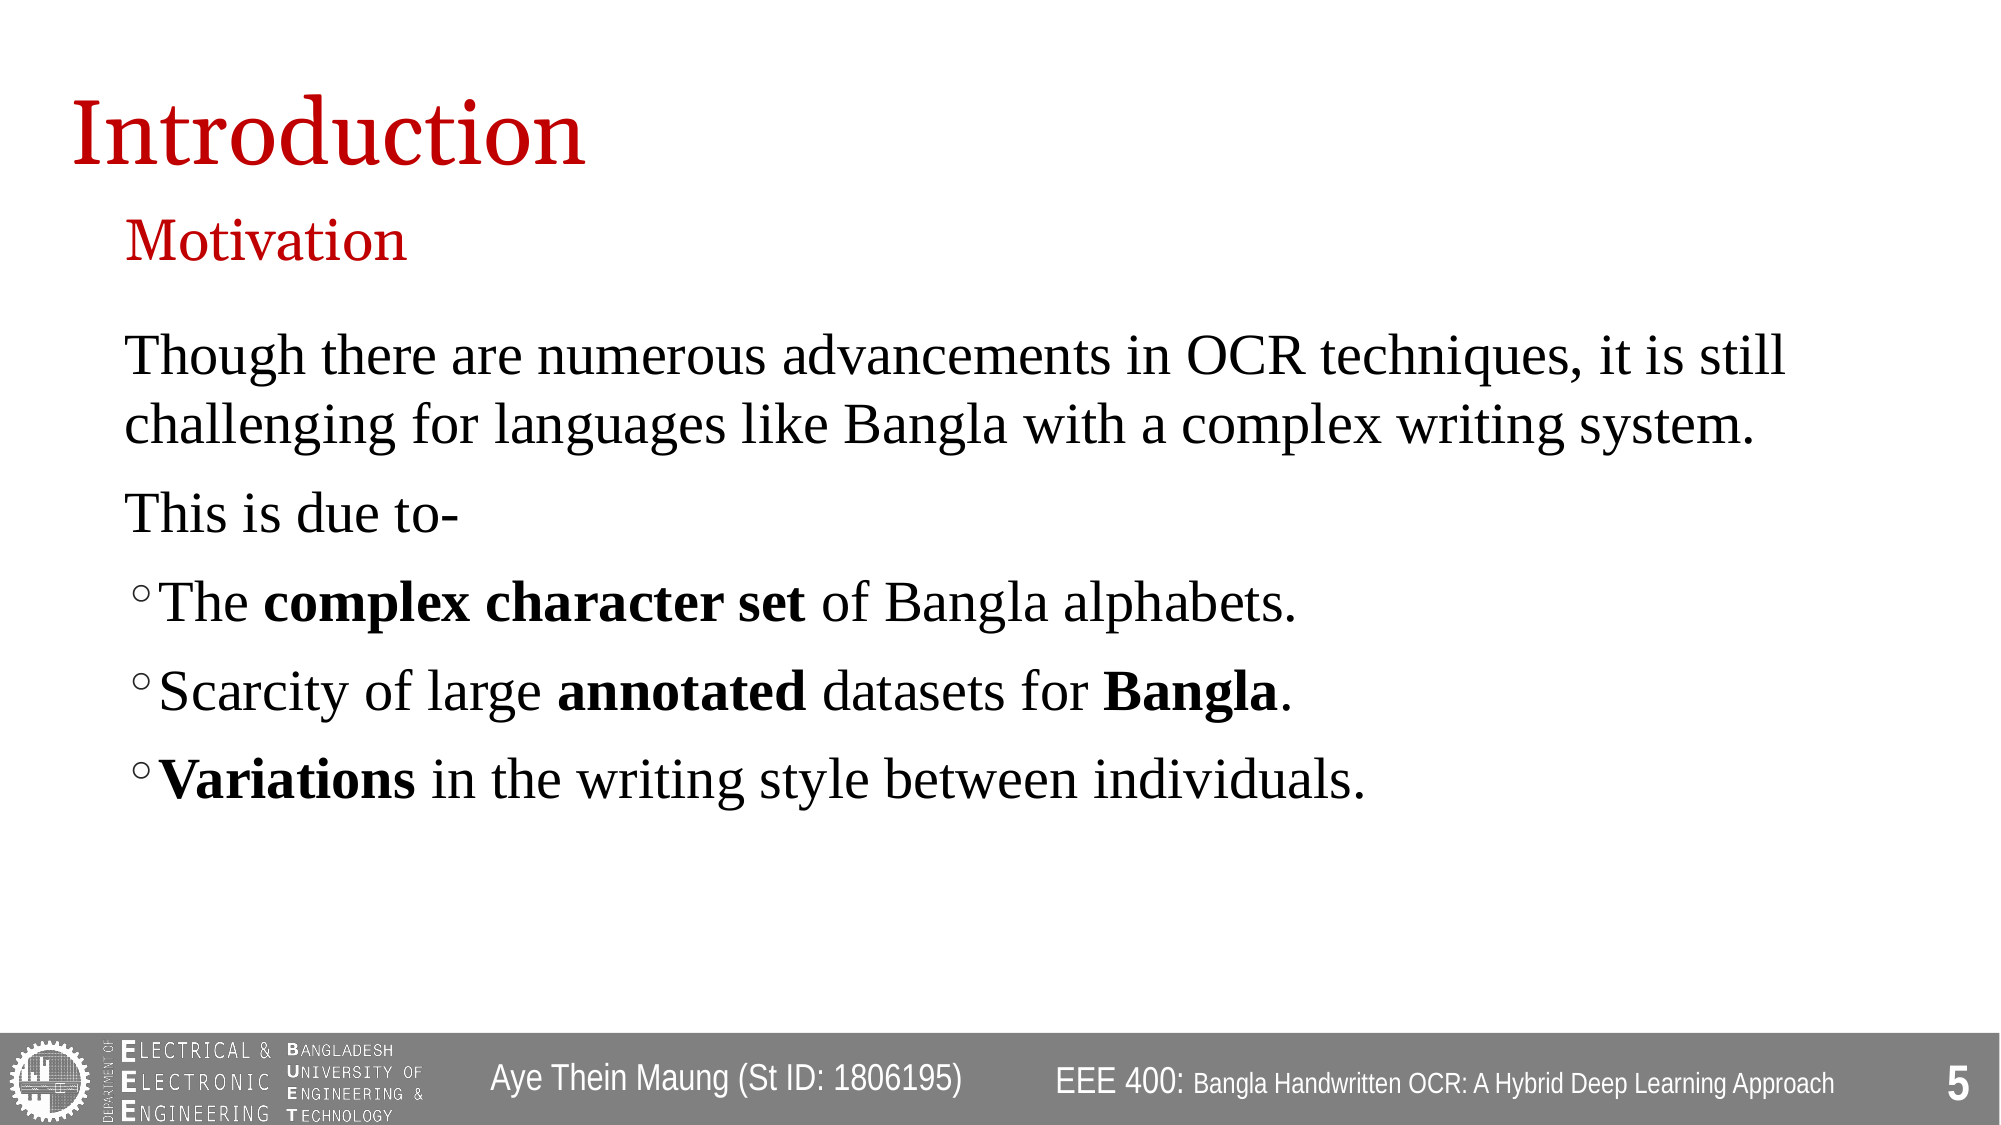

# Introduction
Motivation
Though there are numerous advancements in OCR techniques, it is still challenging for languages like Bangla with a complex writing system.
This is due to-
The complex character set of Bangla alphabets.
Scarcity of large annotated datasets for Bangla.
Variations in the writing style between individuals.

Aye Thein Maung (St ID: 1806195)
EEE 400: Bangla Handwritten OCR: A Hybrid Deep Learning Approach

5